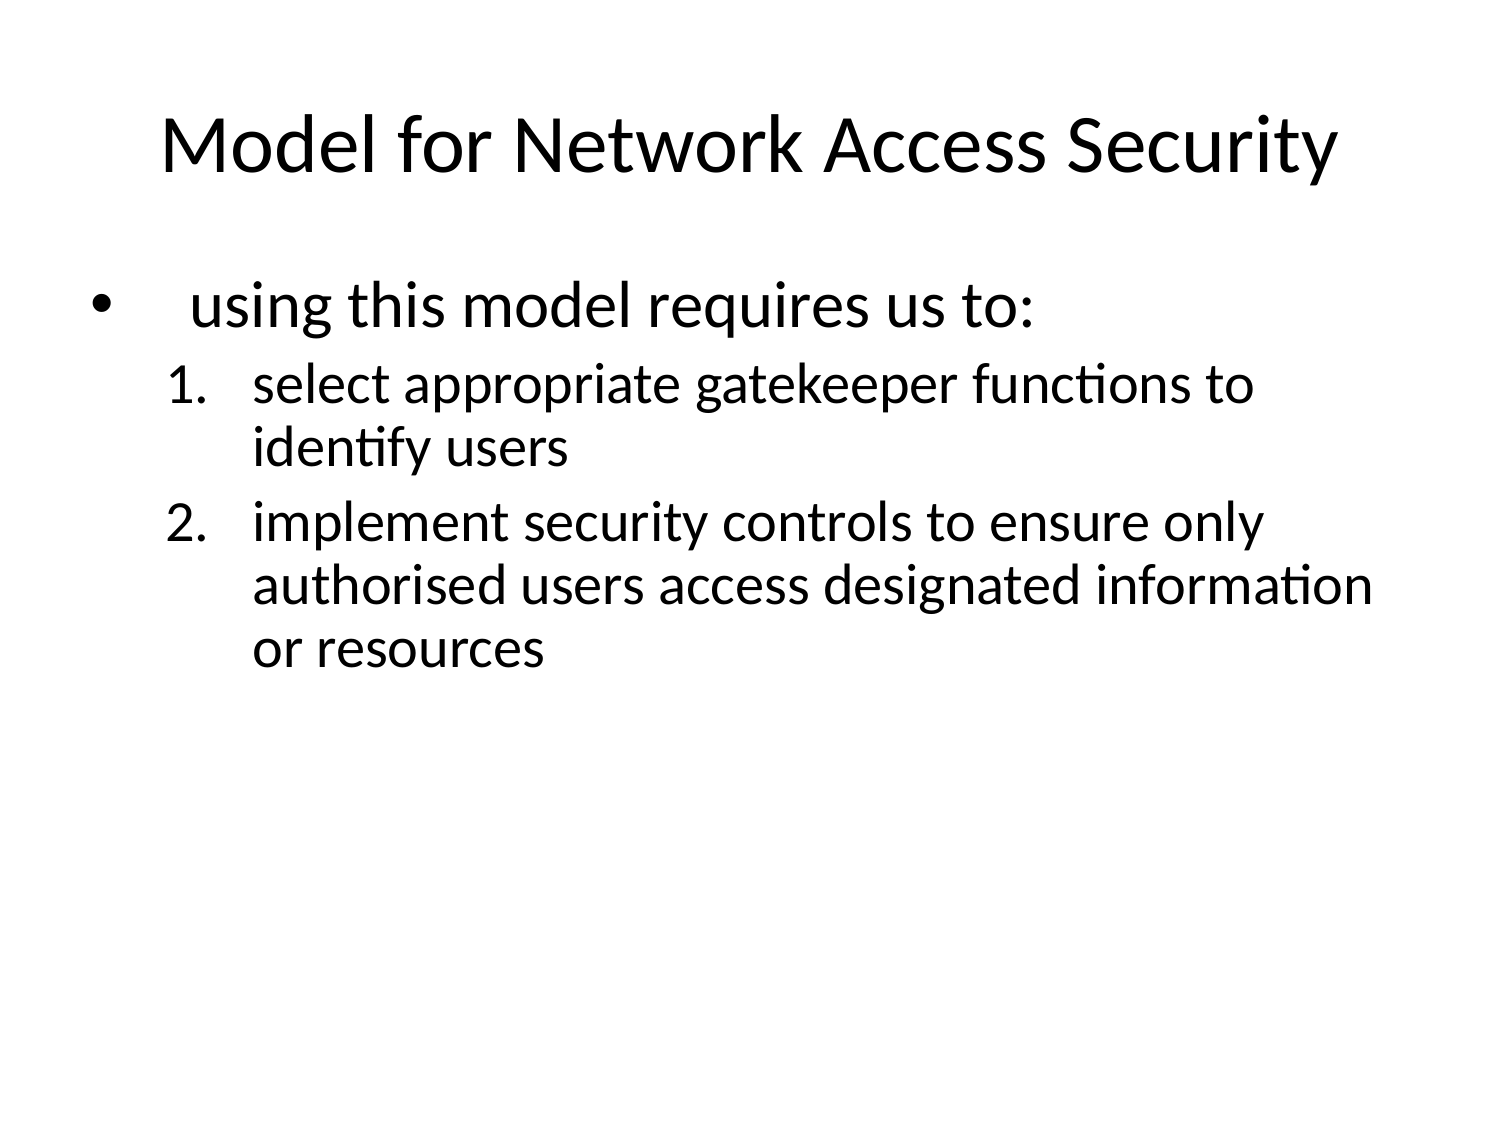

# Model for Network Access Security
using this model requires us to:
select appropriate gatekeeper functions to identify users
implement security controls to ensure only authorised users access designated information or resources